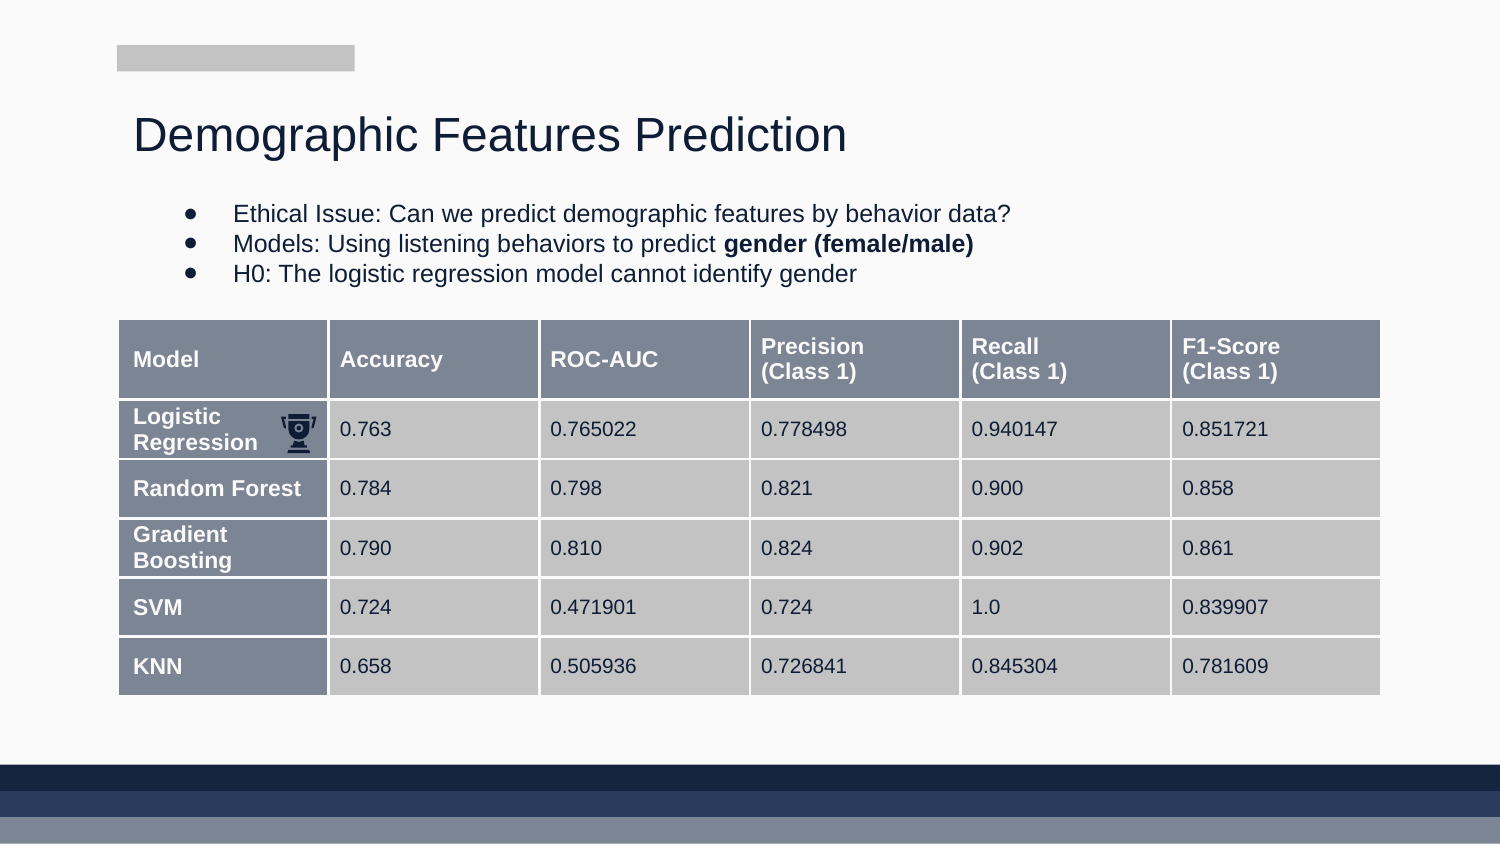

# Demographic Features Prediction
Ethical Issue: Can we predict demographic features by behavior data?
Models: Using listening behaviors to predict gender (female/male)
H0: The logistic regression model cannot identify gender
| Model | Accuracy | ROC-AUC | Precision (Class 1) | Recall (Class 1) | F1-Score (Class 1) |
| --- | --- | --- | --- | --- | --- |
| Logistic Regression | 0.763 | 0.765022 | 0.778498 | 0.940147 | 0.851721 |
| Random Forest | 0.784 | 0.798 | 0.821 | 0.900 | 0.858 |
| Gradient Boosting | 0.790 | 0.810 | 0.824 | 0.902 | 0.861 |
| SVM | 0.724 | 0.471901 | 0.724 | 1.0 | 0.839907 |
| KNN | 0.658 | 0.505936 | 0.726841 | 0.845304 | 0.781609 |